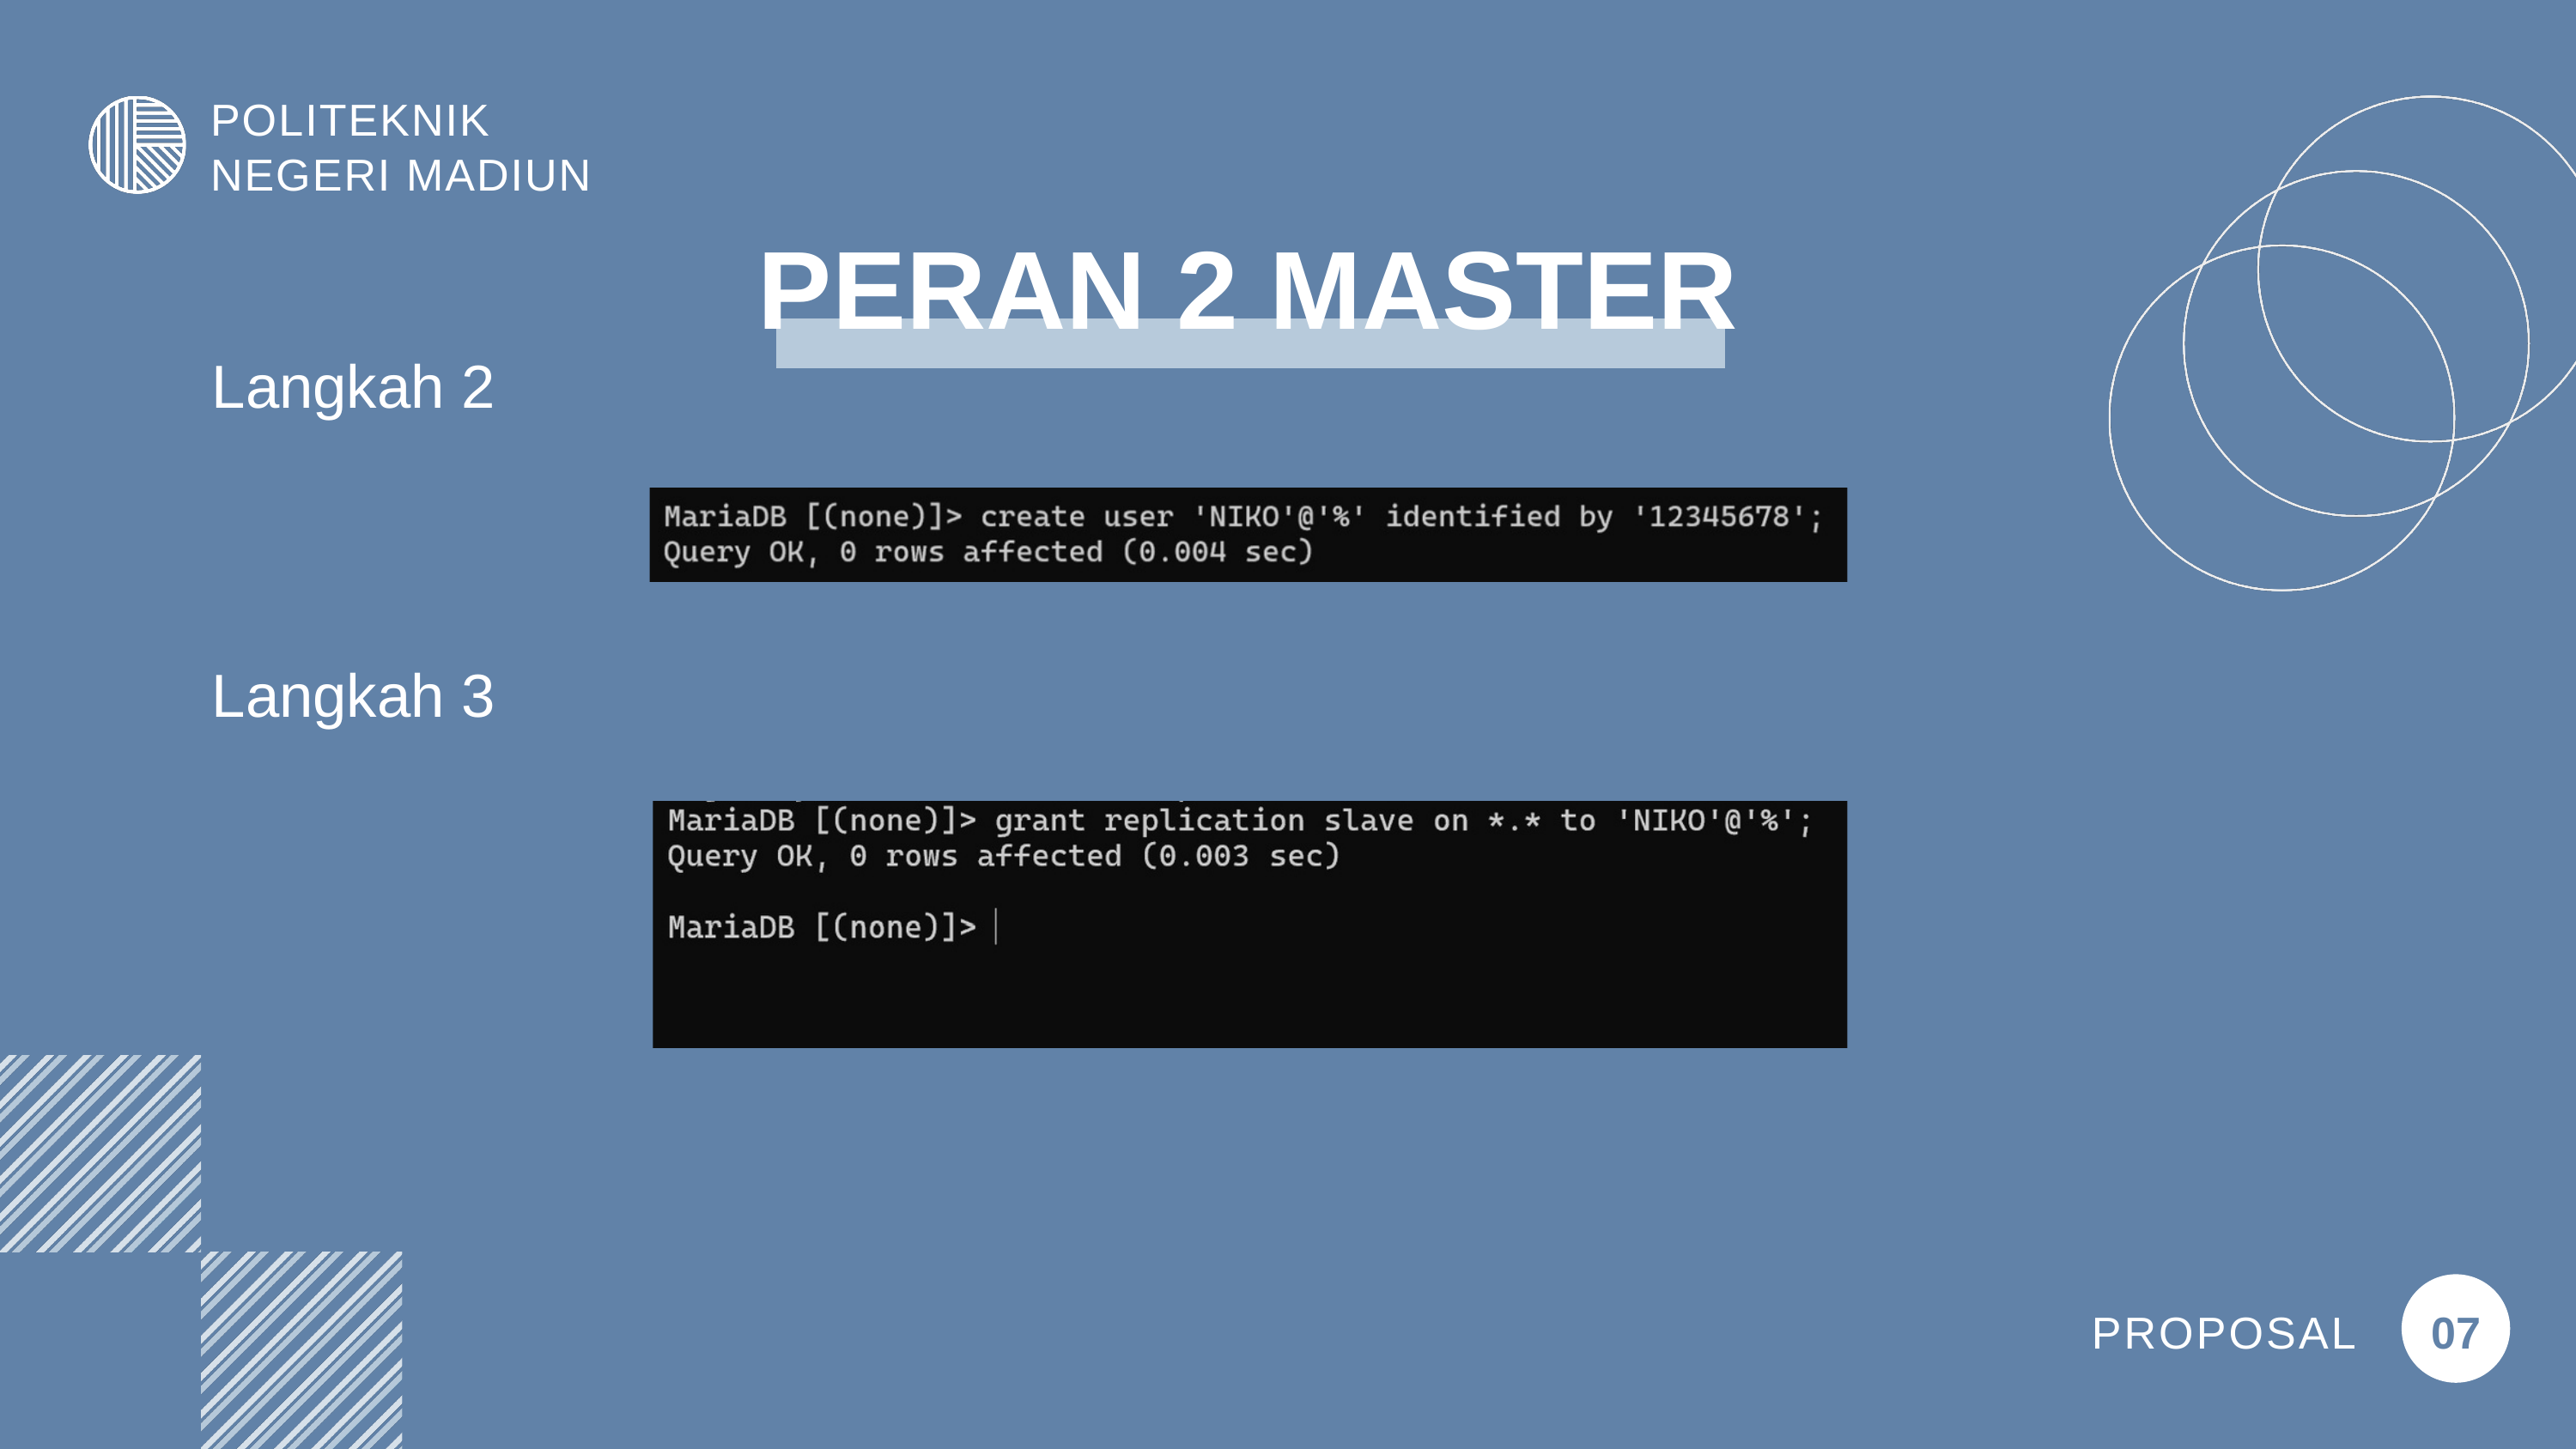

POLITEKNIK NEGERI MADIUN

PERAN 2 MASTER

Langkah 2

Langkah 3

PROPOSAL
07